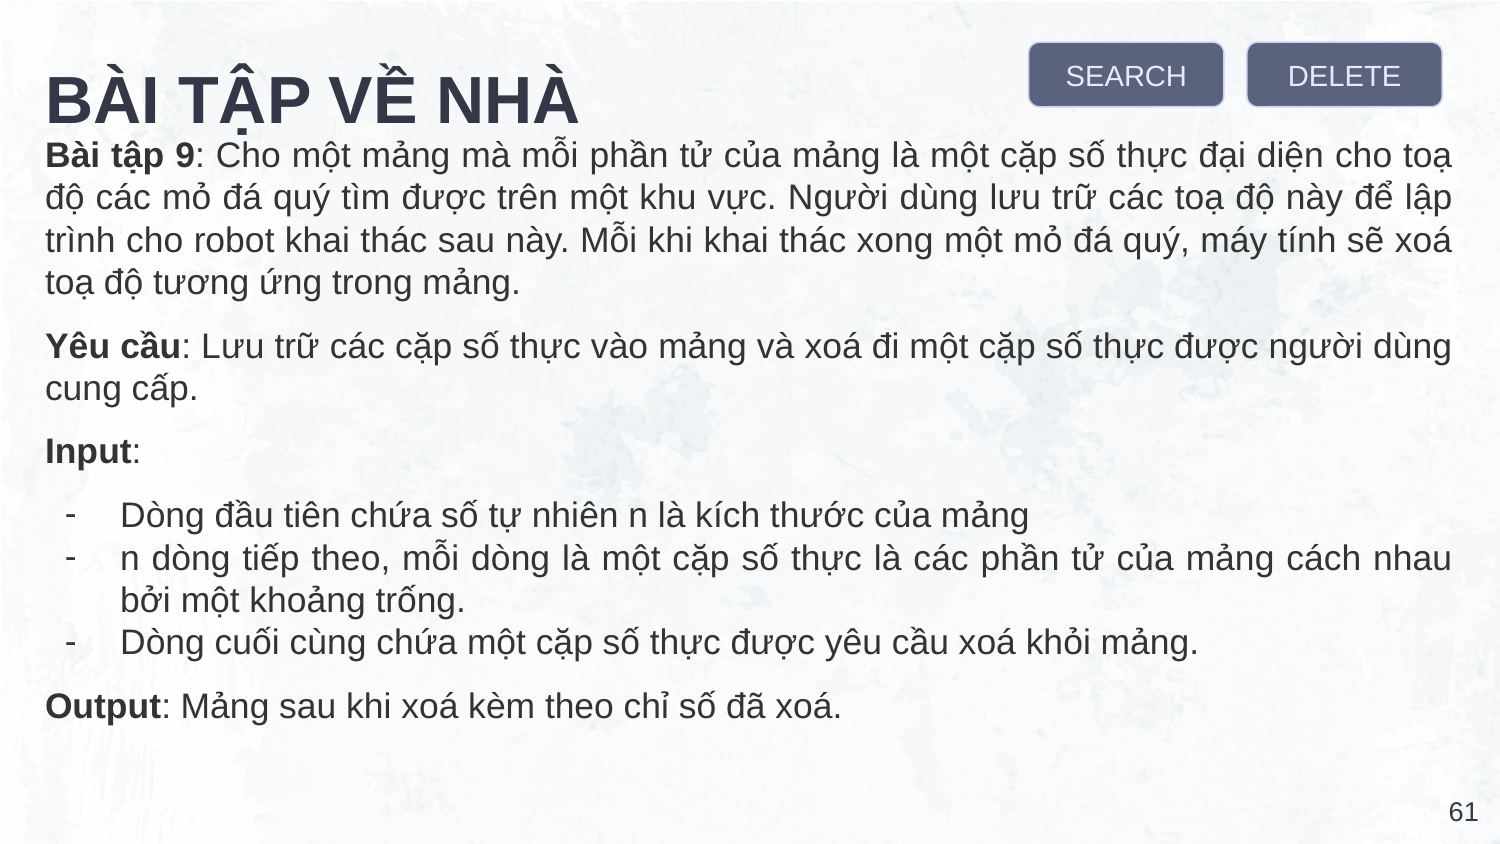

# BÀI TẬP VỀ NHÀ
SEARCH
DELETE
Bài tập 9: Cho một mảng mà mỗi phần tử của mảng là một cặp số thực đại diện cho toạ độ các mỏ đá quý tìm được trên một khu vực. Người dùng lưu trữ các toạ độ này để lập trình cho robot khai thác sau này. Mỗi khi khai thác xong một mỏ đá quý, máy tính sẽ xoá toạ độ tương ứng trong mảng.
Yêu cầu: Lưu trữ các cặp số thực vào mảng và xoá đi một cặp số thực được người dùng cung cấp.
Input:
Dòng đầu tiên chứa số tự nhiên n là kích thước của mảng
n dòng tiếp theo, mỗi dòng là một cặp số thực là các phần tử của mảng cách nhau bởi một khoảng trống.
Dòng cuối cùng chứa một cặp số thực được yêu cầu xoá khỏi mảng.
Output: Mảng sau khi xoá kèm theo chỉ số đã xoá.
61